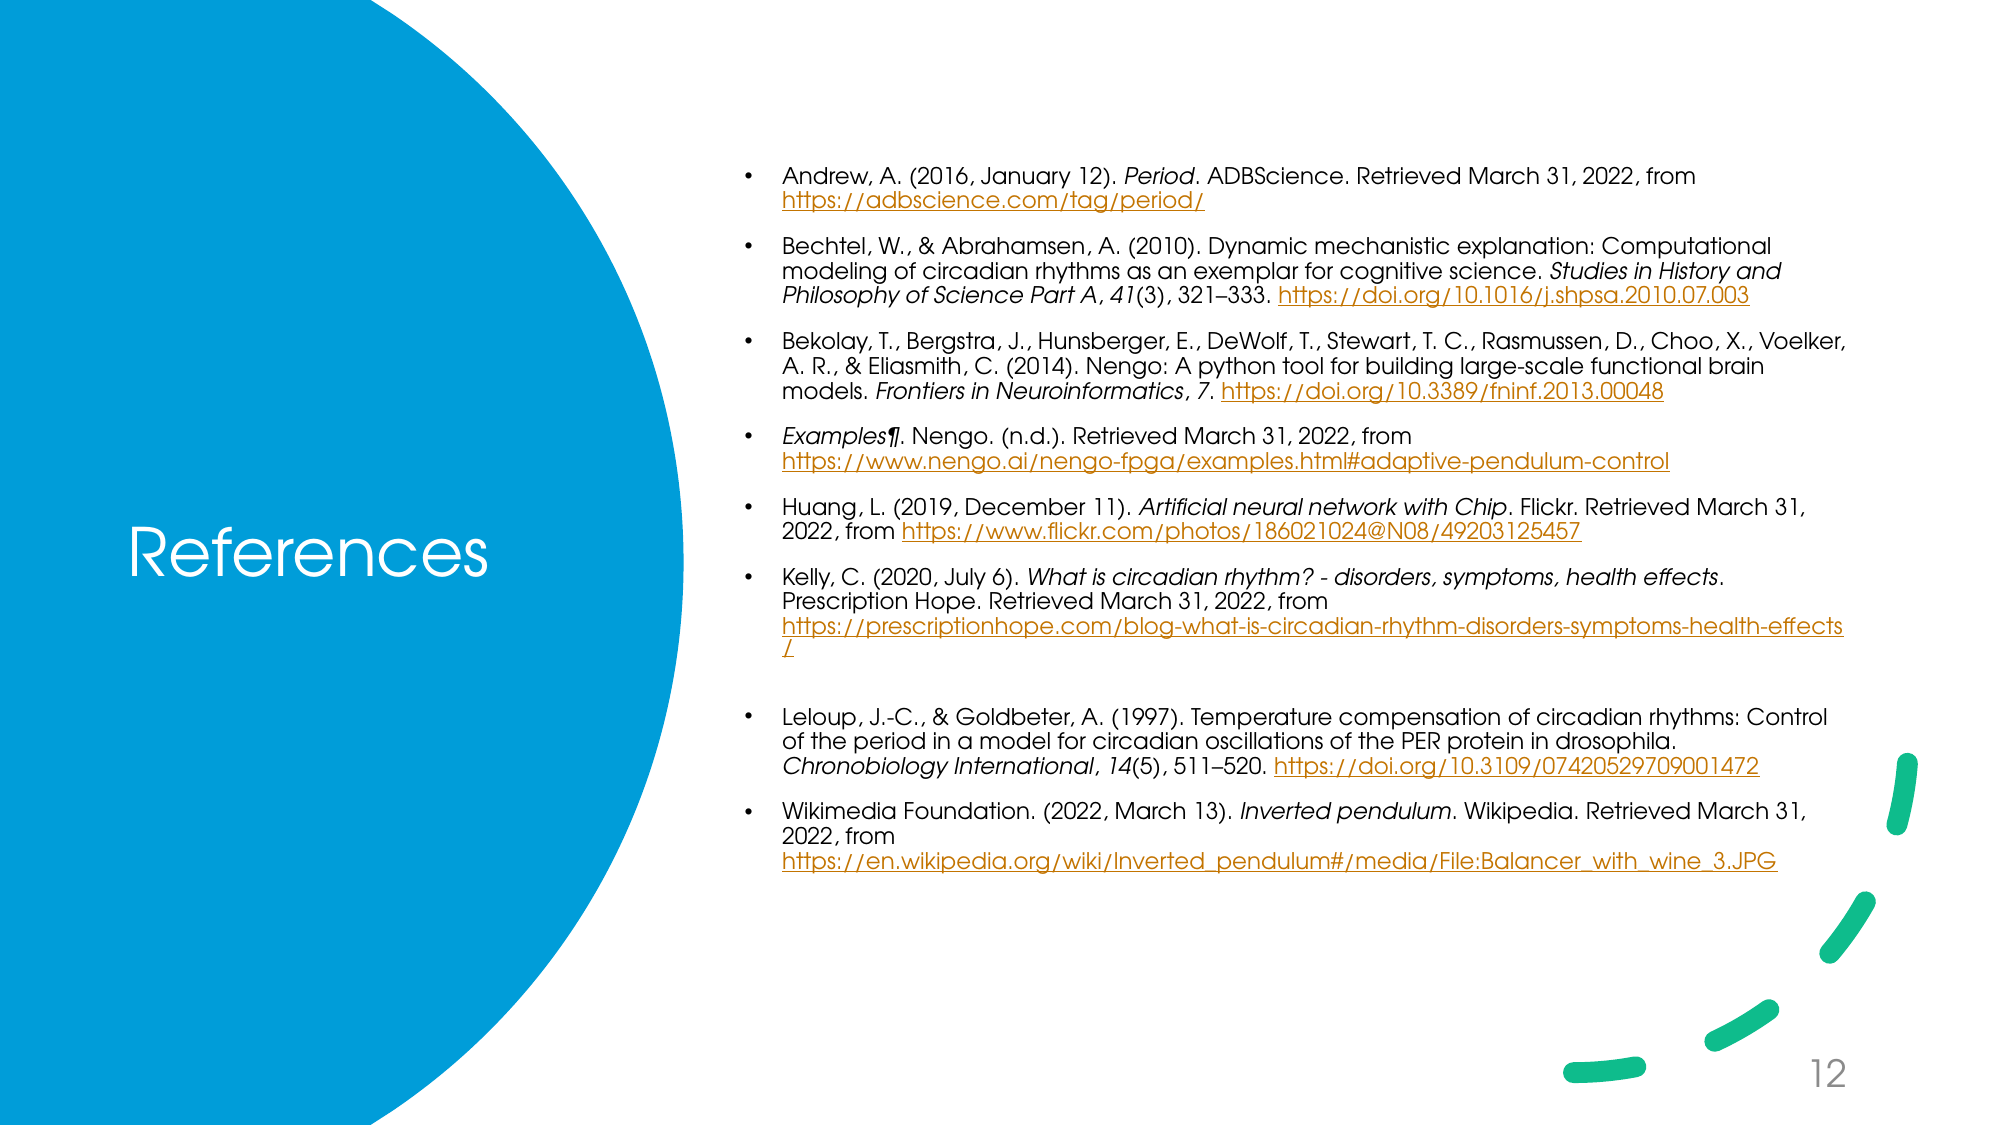

Andrew, A. (2016, January 12). Period. ADBScience. Retrieved March 31, 2022, from https://adbscience.com/tag/period/
Bechtel, W., & Abrahamsen, A. (2010). Dynamic mechanistic explanation: Computational modeling of circadian rhythms as an exemplar for cognitive science. Studies in History and Philosophy of Science Part A, 41(3), 321–333. https://doi.org/10.1016/j.shpsa.2010.07.003
Bekolay, T., Bergstra, J., Hunsberger, E., DeWolf, T., Stewart, T. C., Rasmussen, D., Choo, X., Voelker, A. R., & Eliasmith, C. (2014). Nengo: A python tool for building large-scale functional brain models. Frontiers in Neuroinformatics, 7. https://doi.org/10.3389/fninf.2013.00048
Examples¶. Nengo. (n.d.). Retrieved March 31, 2022, from https://www.nengo.ai/nengo-fpga/examples.html#adaptive-pendulum-control
Huang, L. (2019, December 11). Artificial neural network with Chip. Flickr. Retrieved March 31, 2022, from https://www.flickr.com/photos/186021024@N08/49203125457
Kelly, C. (2020, July 6). What is circadian rhythm? - disorders, symptoms, health effects. Prescription Hope. Retrieved March 31, 2022, from https://prescriptionhope.com/blog-what-is-circadian-rhythm-disorders-symptoms-health-effects/
Leloup, J.-C., & Goldbeter, A. (1997). Temperature compensation of circadian rhythms: Control of the period in a model for circadian oscillations of the PER protein in drosophila. Chronobiology International, 14(5), 511–520. https://doi.org/10.3109/07420529709001472
Wikimedia Foundation. (2022, March 13). Inverted pendulum. Wikipedia. Retrieved March 31, 2022, from https://en.wikipedia.org/wiki/Inverted_pendulum#/media/File:Balancer_with_wine_3.JPG

# References

12